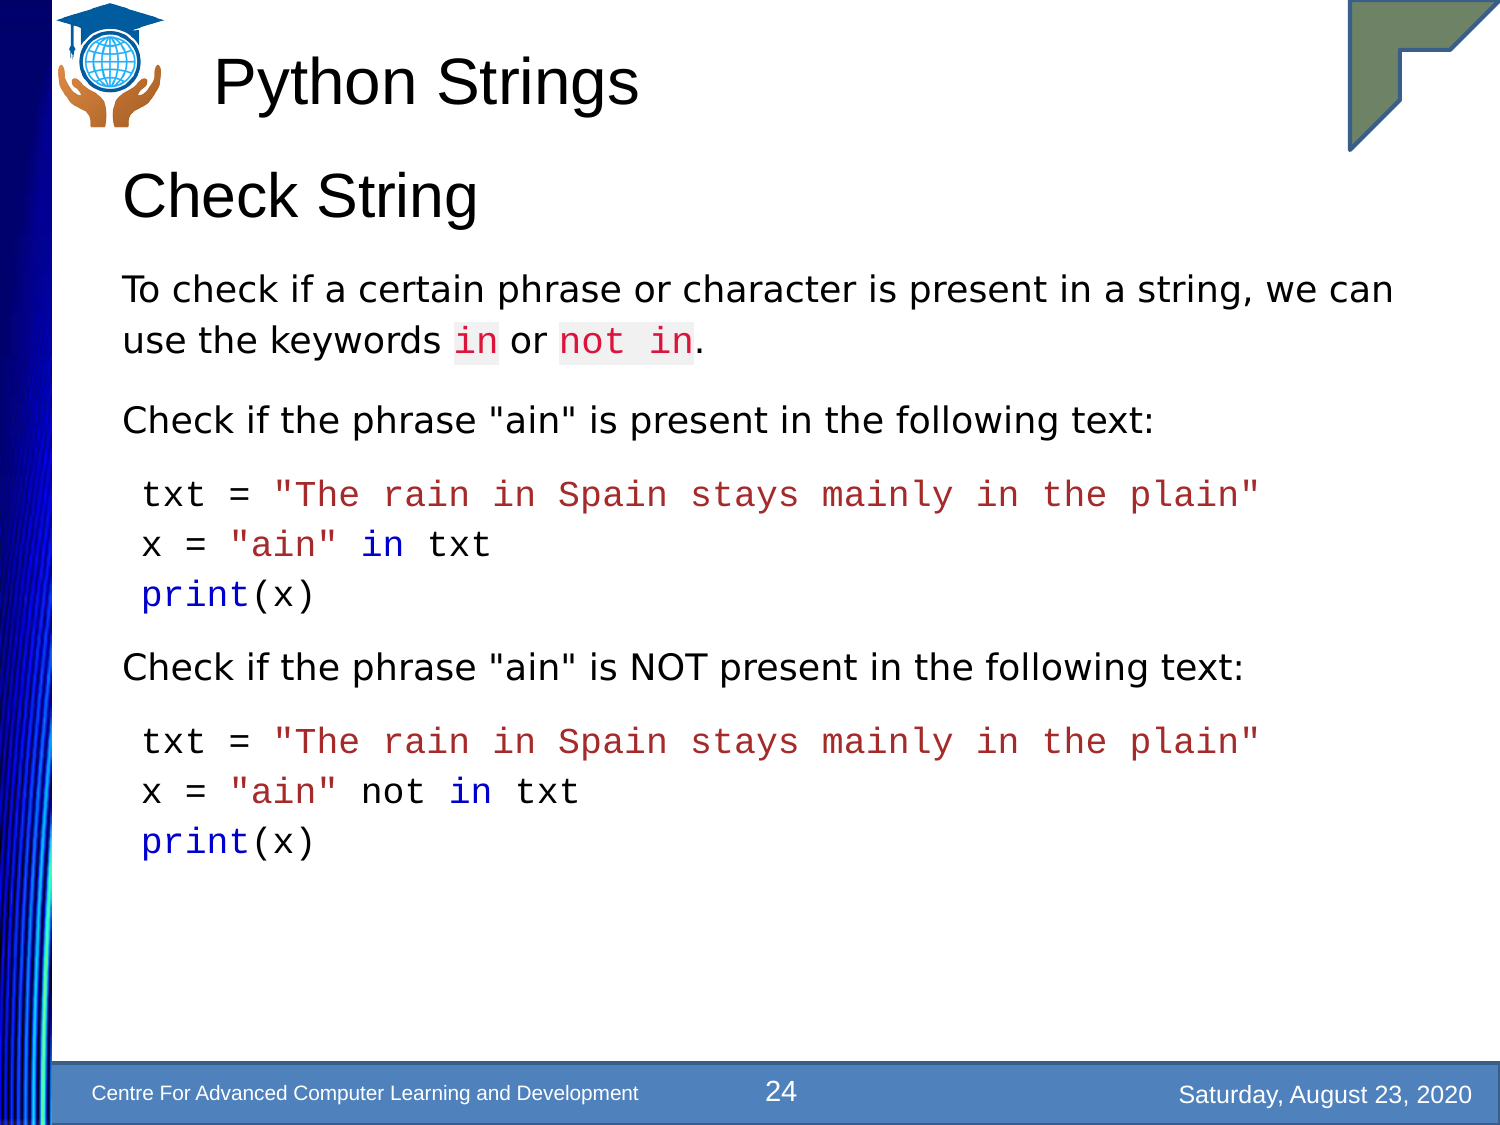

# Python Strings
Check String
To check if a certain phrase or character is present in a string, we can use the keywords in or not in.
Check if the phrase "ain" is present in the following text:
txt = "The rain in Spain stays mainly in the plain"
x = "ain" in txt
print(x)
Check if the phrase "ain" is NOT present in the following text:
txt = "The rain in Spain stays mainly in the plain"
x = "ain" not in txt
print(x)

24
Saturday, August 23, 2020